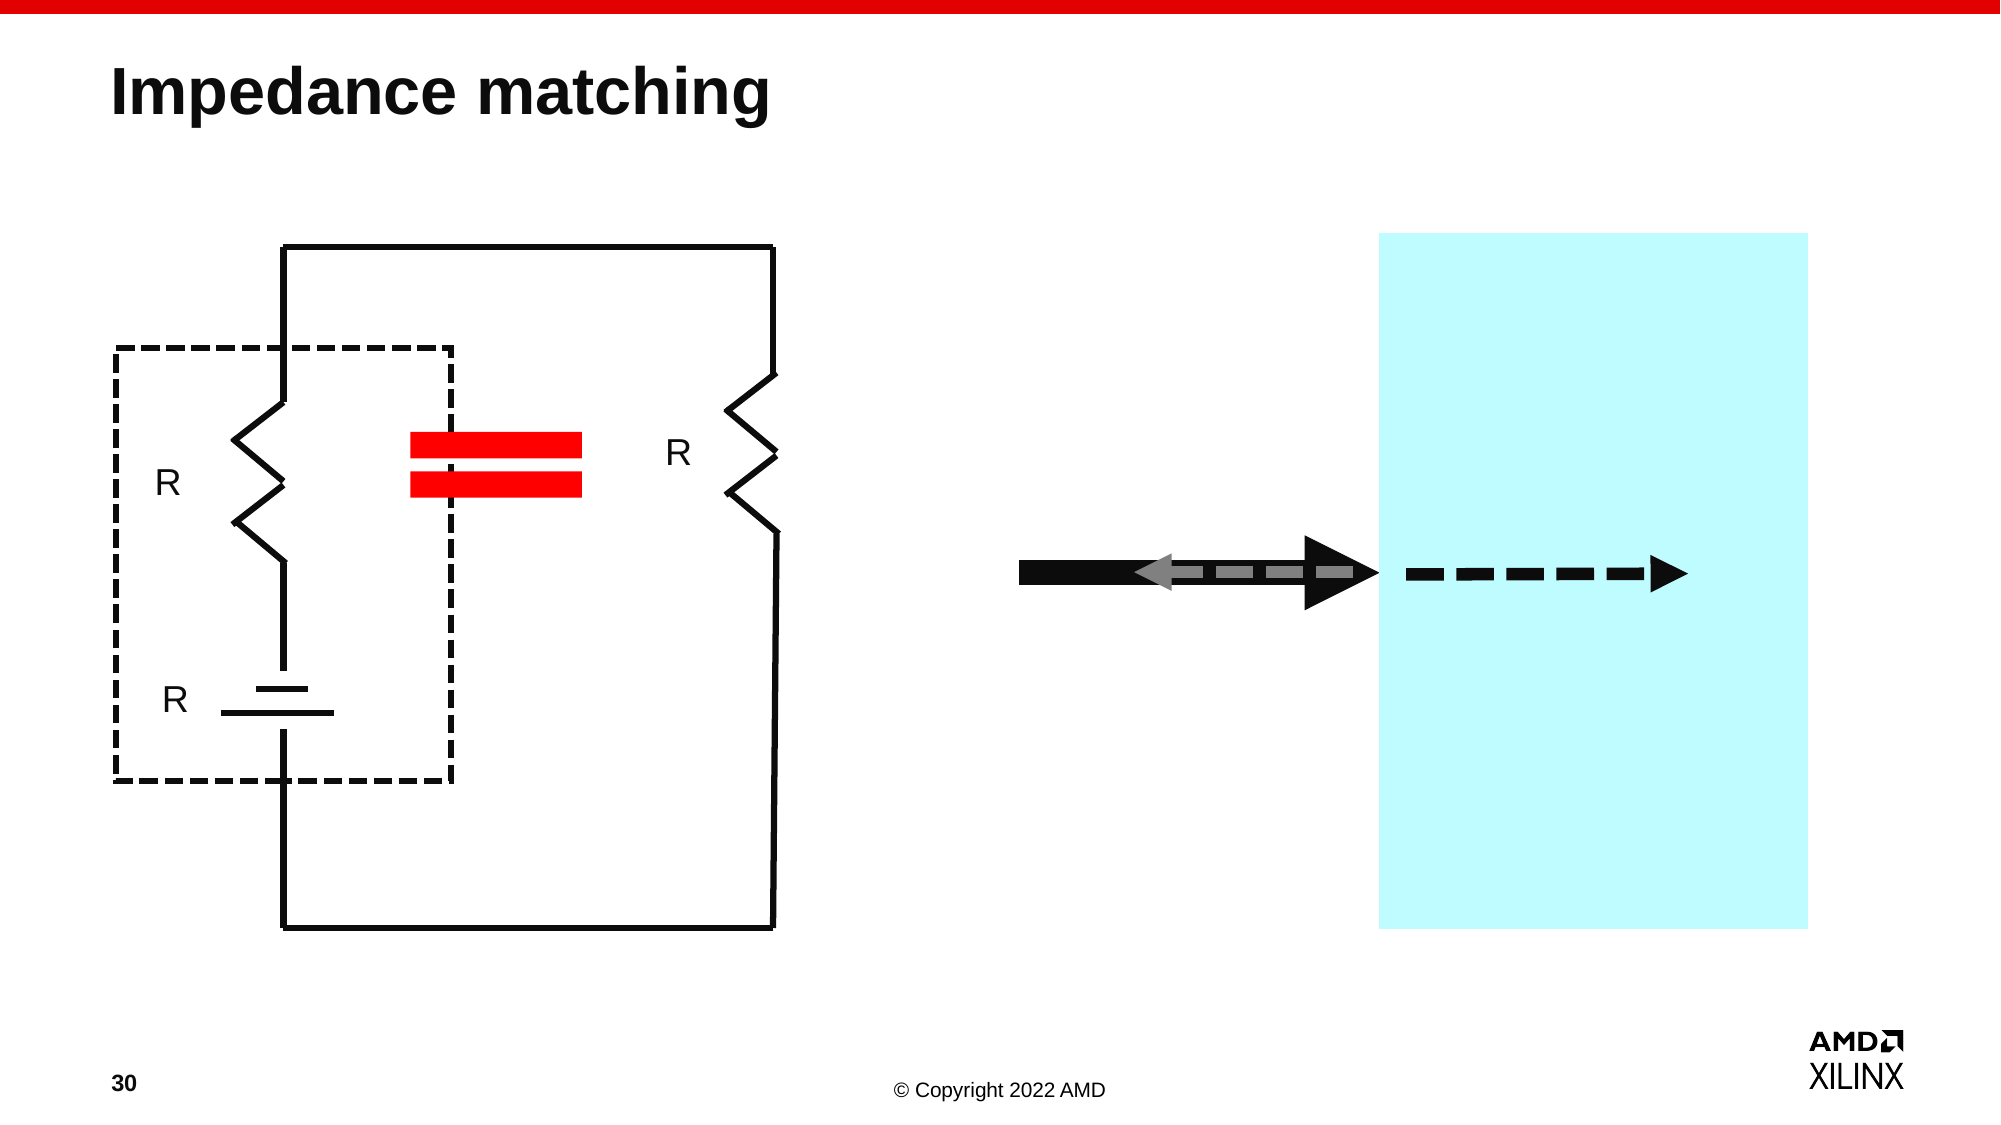

# Impedance matching

R
R
R
30